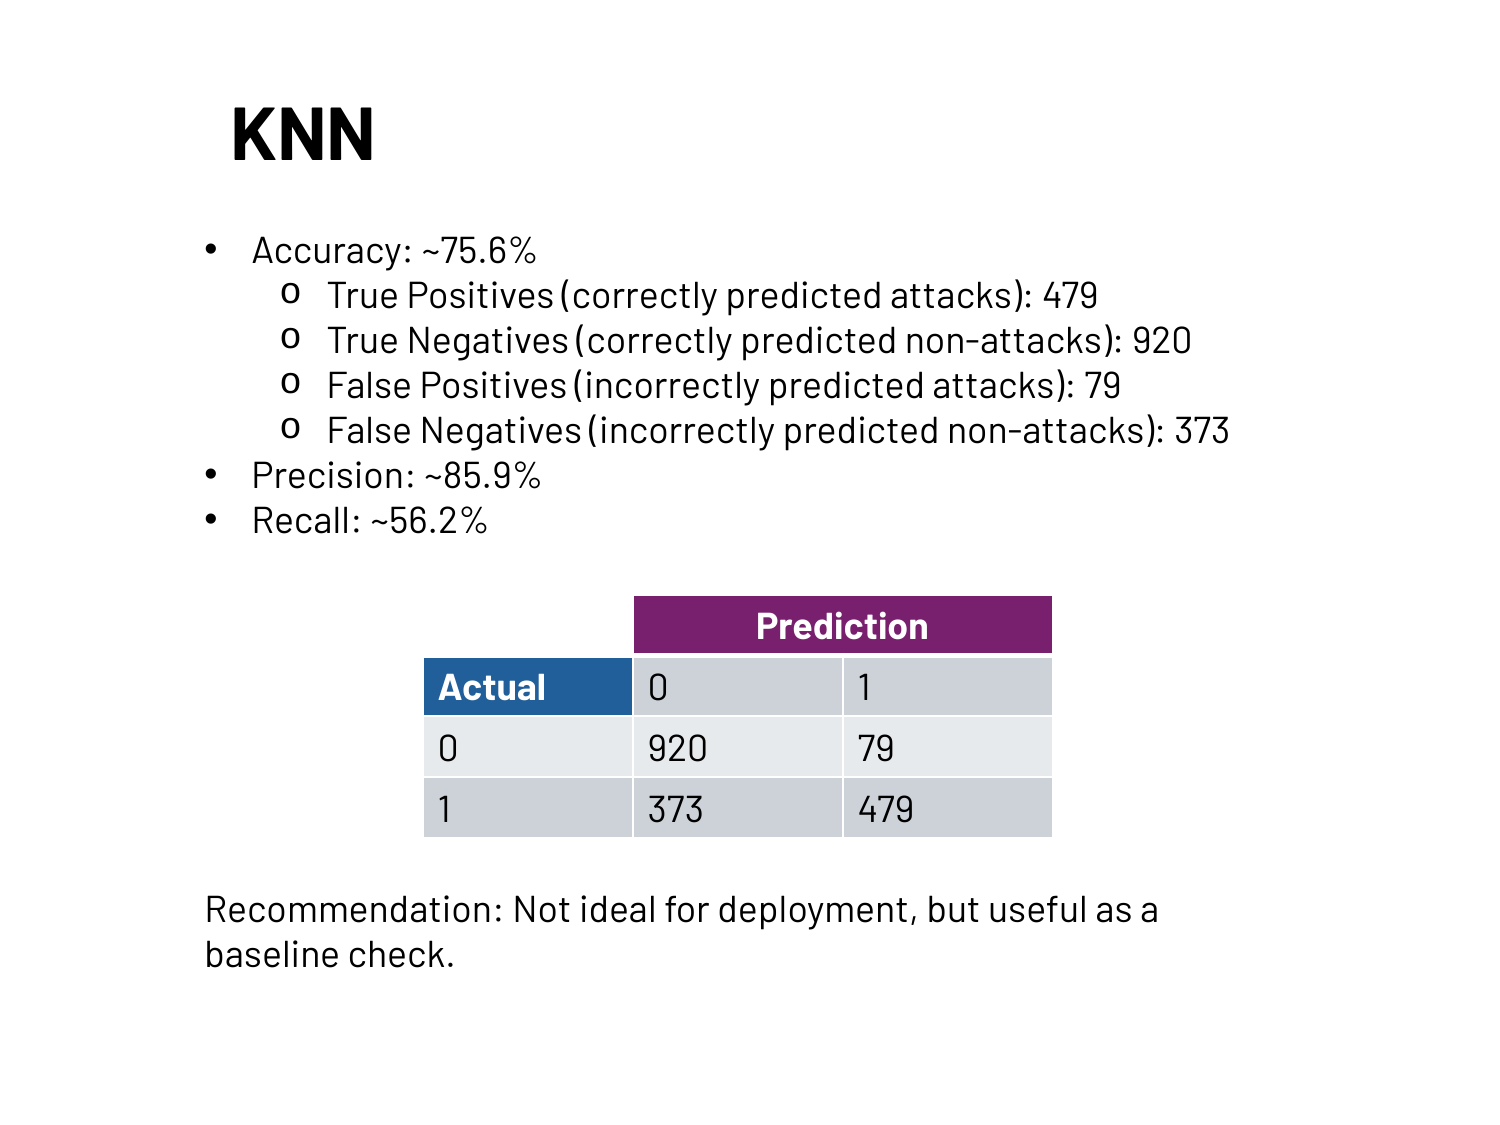

KNN
Accuracy: ~75.6%
True Positives (correctly predicted attacks): 479
True Negatives (correctly predicted non-attacks): 920
False Positives (incorrectly predicted attacks): 79
False Negatives (incorrectly predicted non-attacks): 373
Precision: ~85.9%
Recall: ~56.2%
|  | Prediction |  |
| --- | --- | --- |
| Actual | 0 | 1 |
| 0 | 920 | 79 |
| 1 | 373 | 479 |
Recommendation: Not ideal for deployment, but useful as a baseline check.